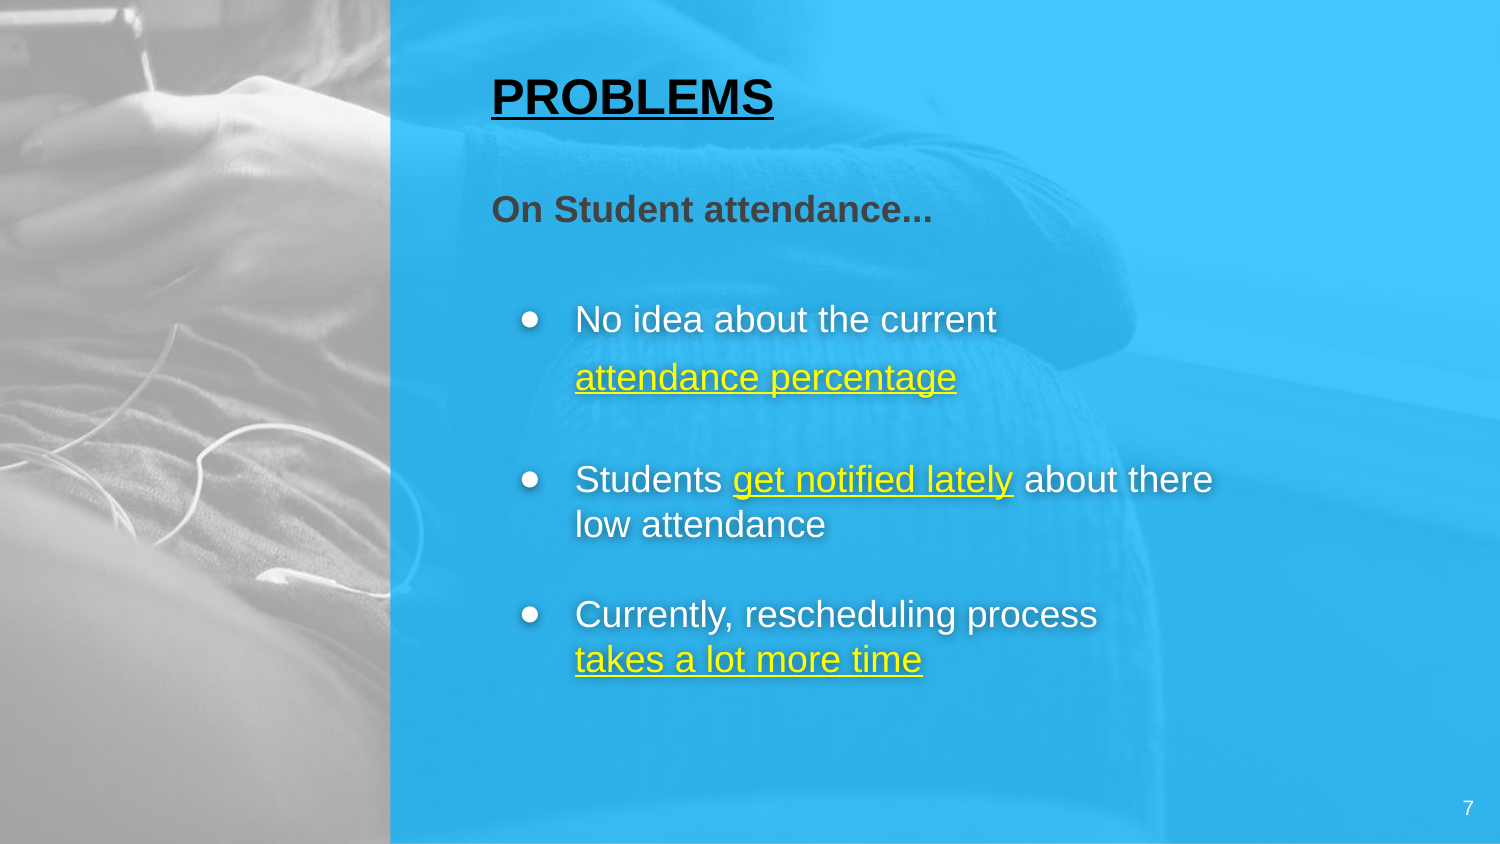

# PROBLEMS
On Student attendance...

No idea about the current
attendance percentage

Students get notified lately about there
low attendance

Currently, rescheduling process
takes a lot more time

7